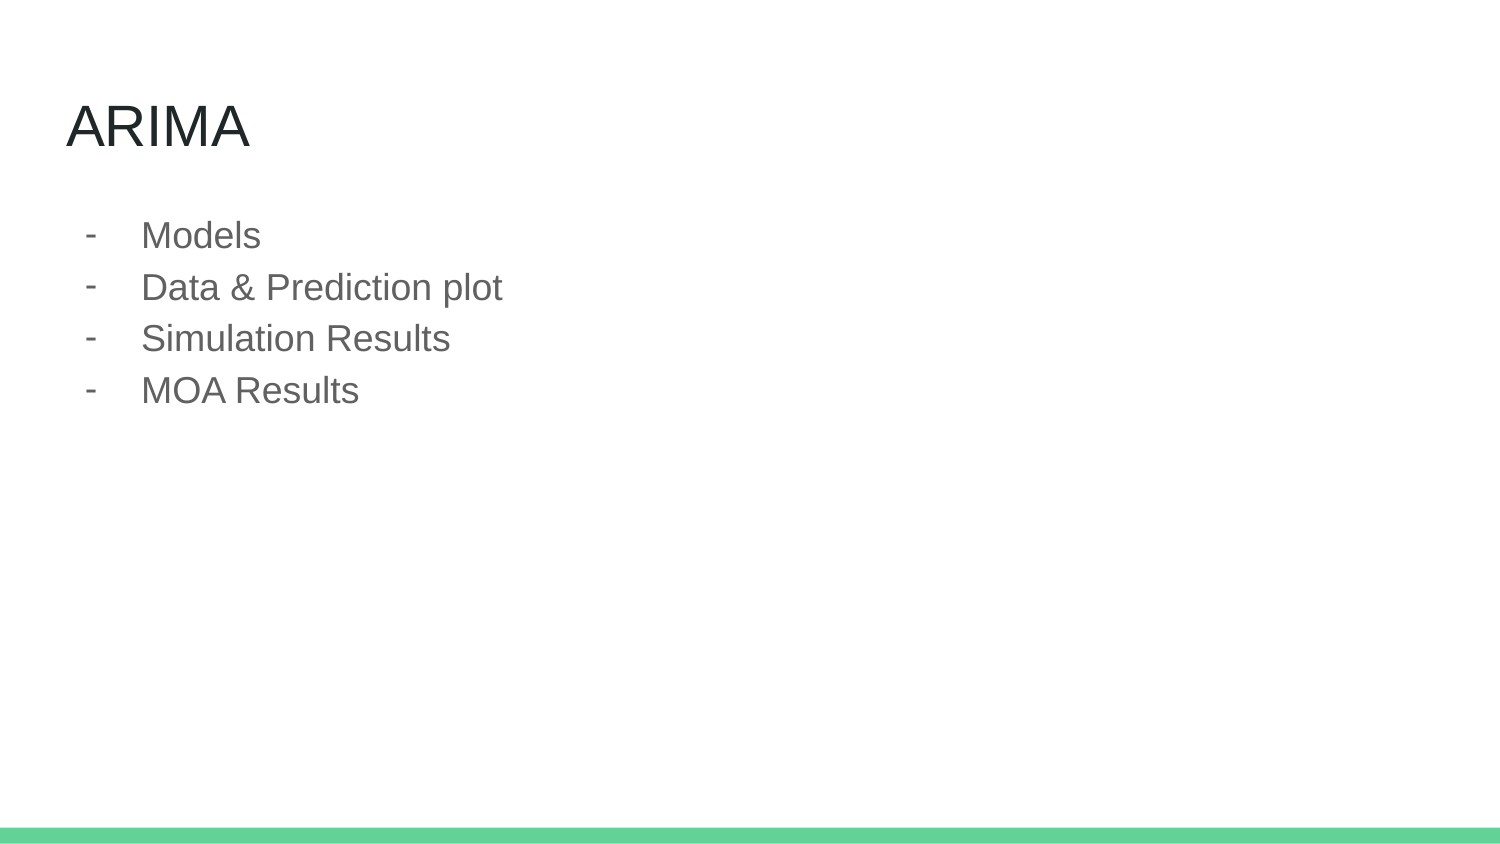

# ARIMA
Models
Data & Prediction plot
Simulation Results
MOA Results